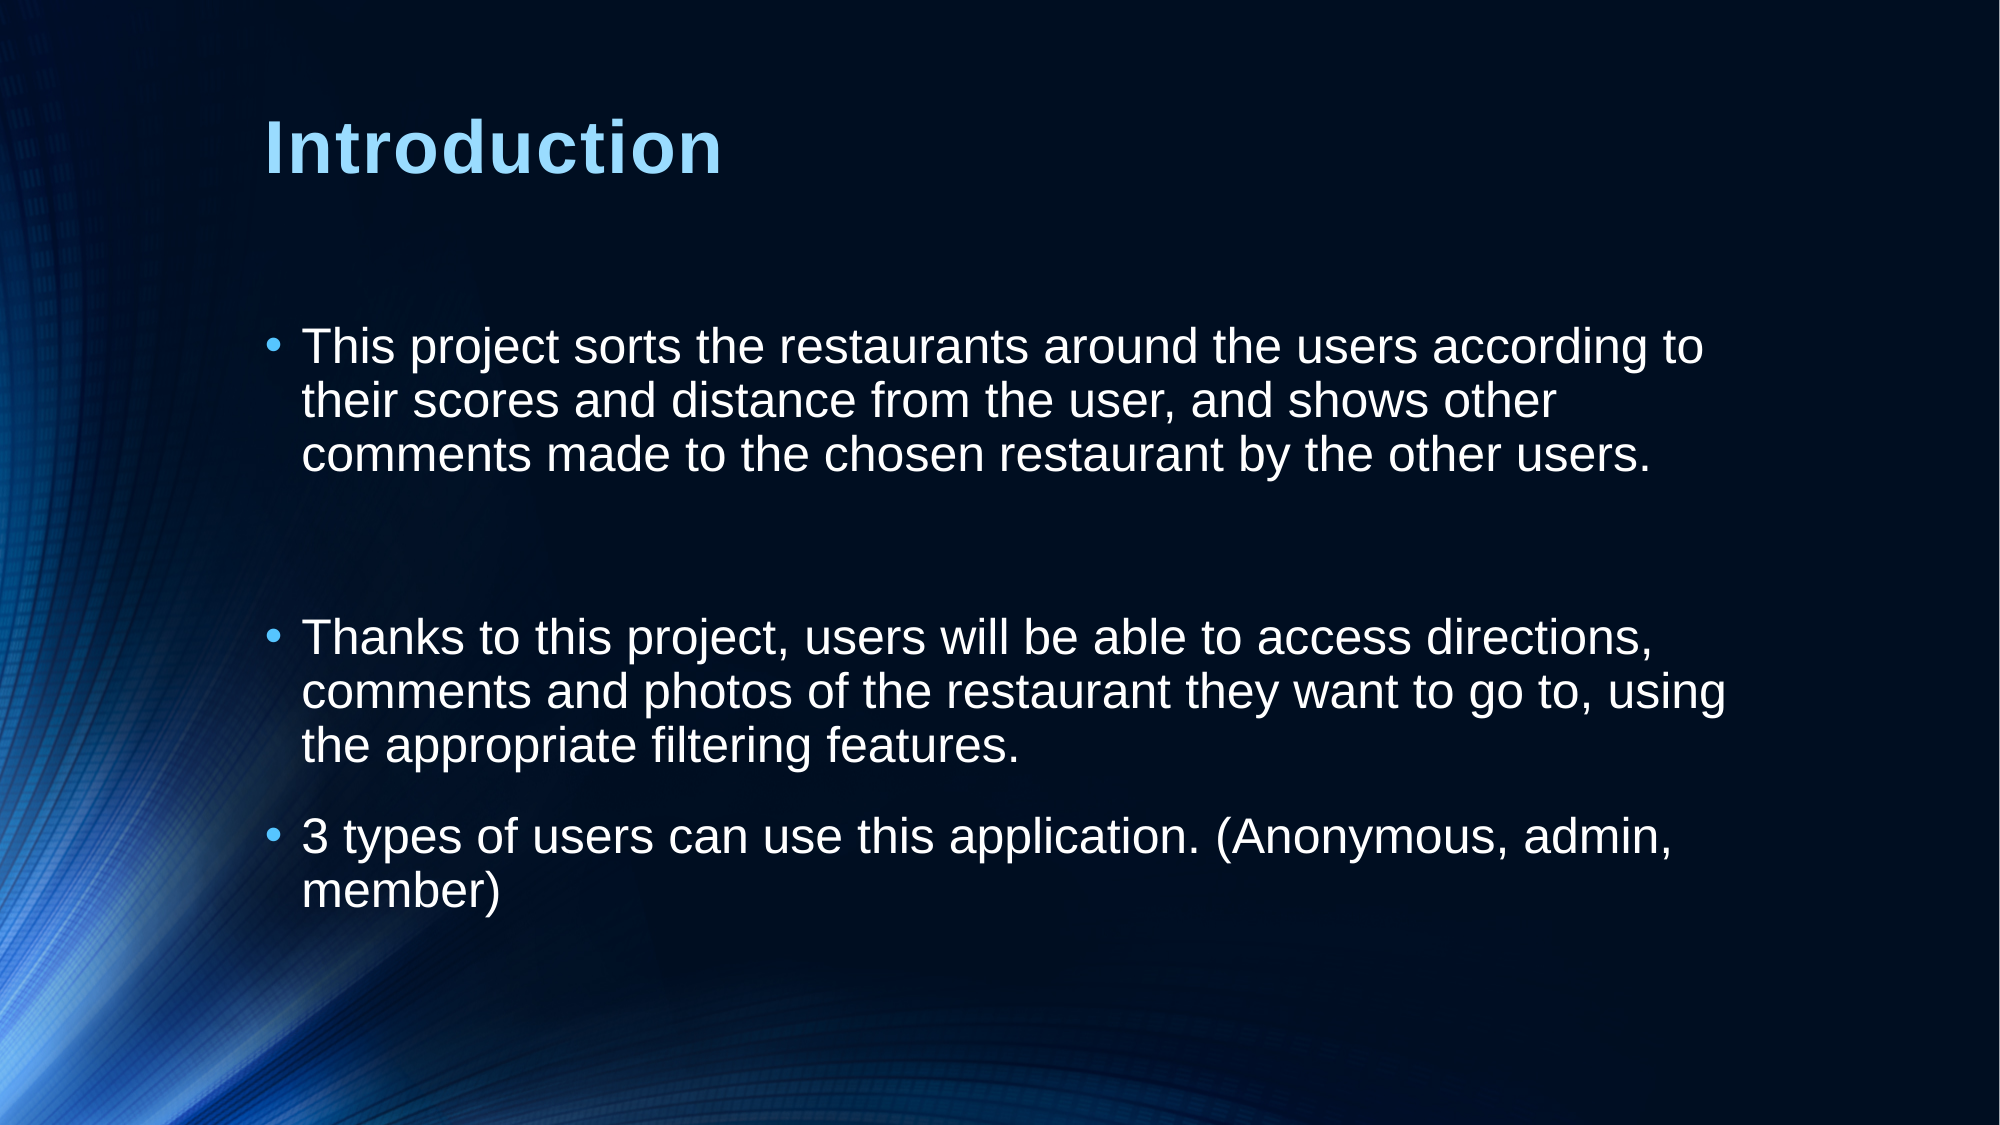

# Introduction
This project sorts the restaurants around the users according to their scores and distance from the user, and shows other comments made to the chosen restaurant by the other users.

Thanks to this project, users will be able to access directions, comments and photos of the restaurant they want to go to, using the appropriate filtering features.
3 types of users can use this application. (Anonymous, admin, member)